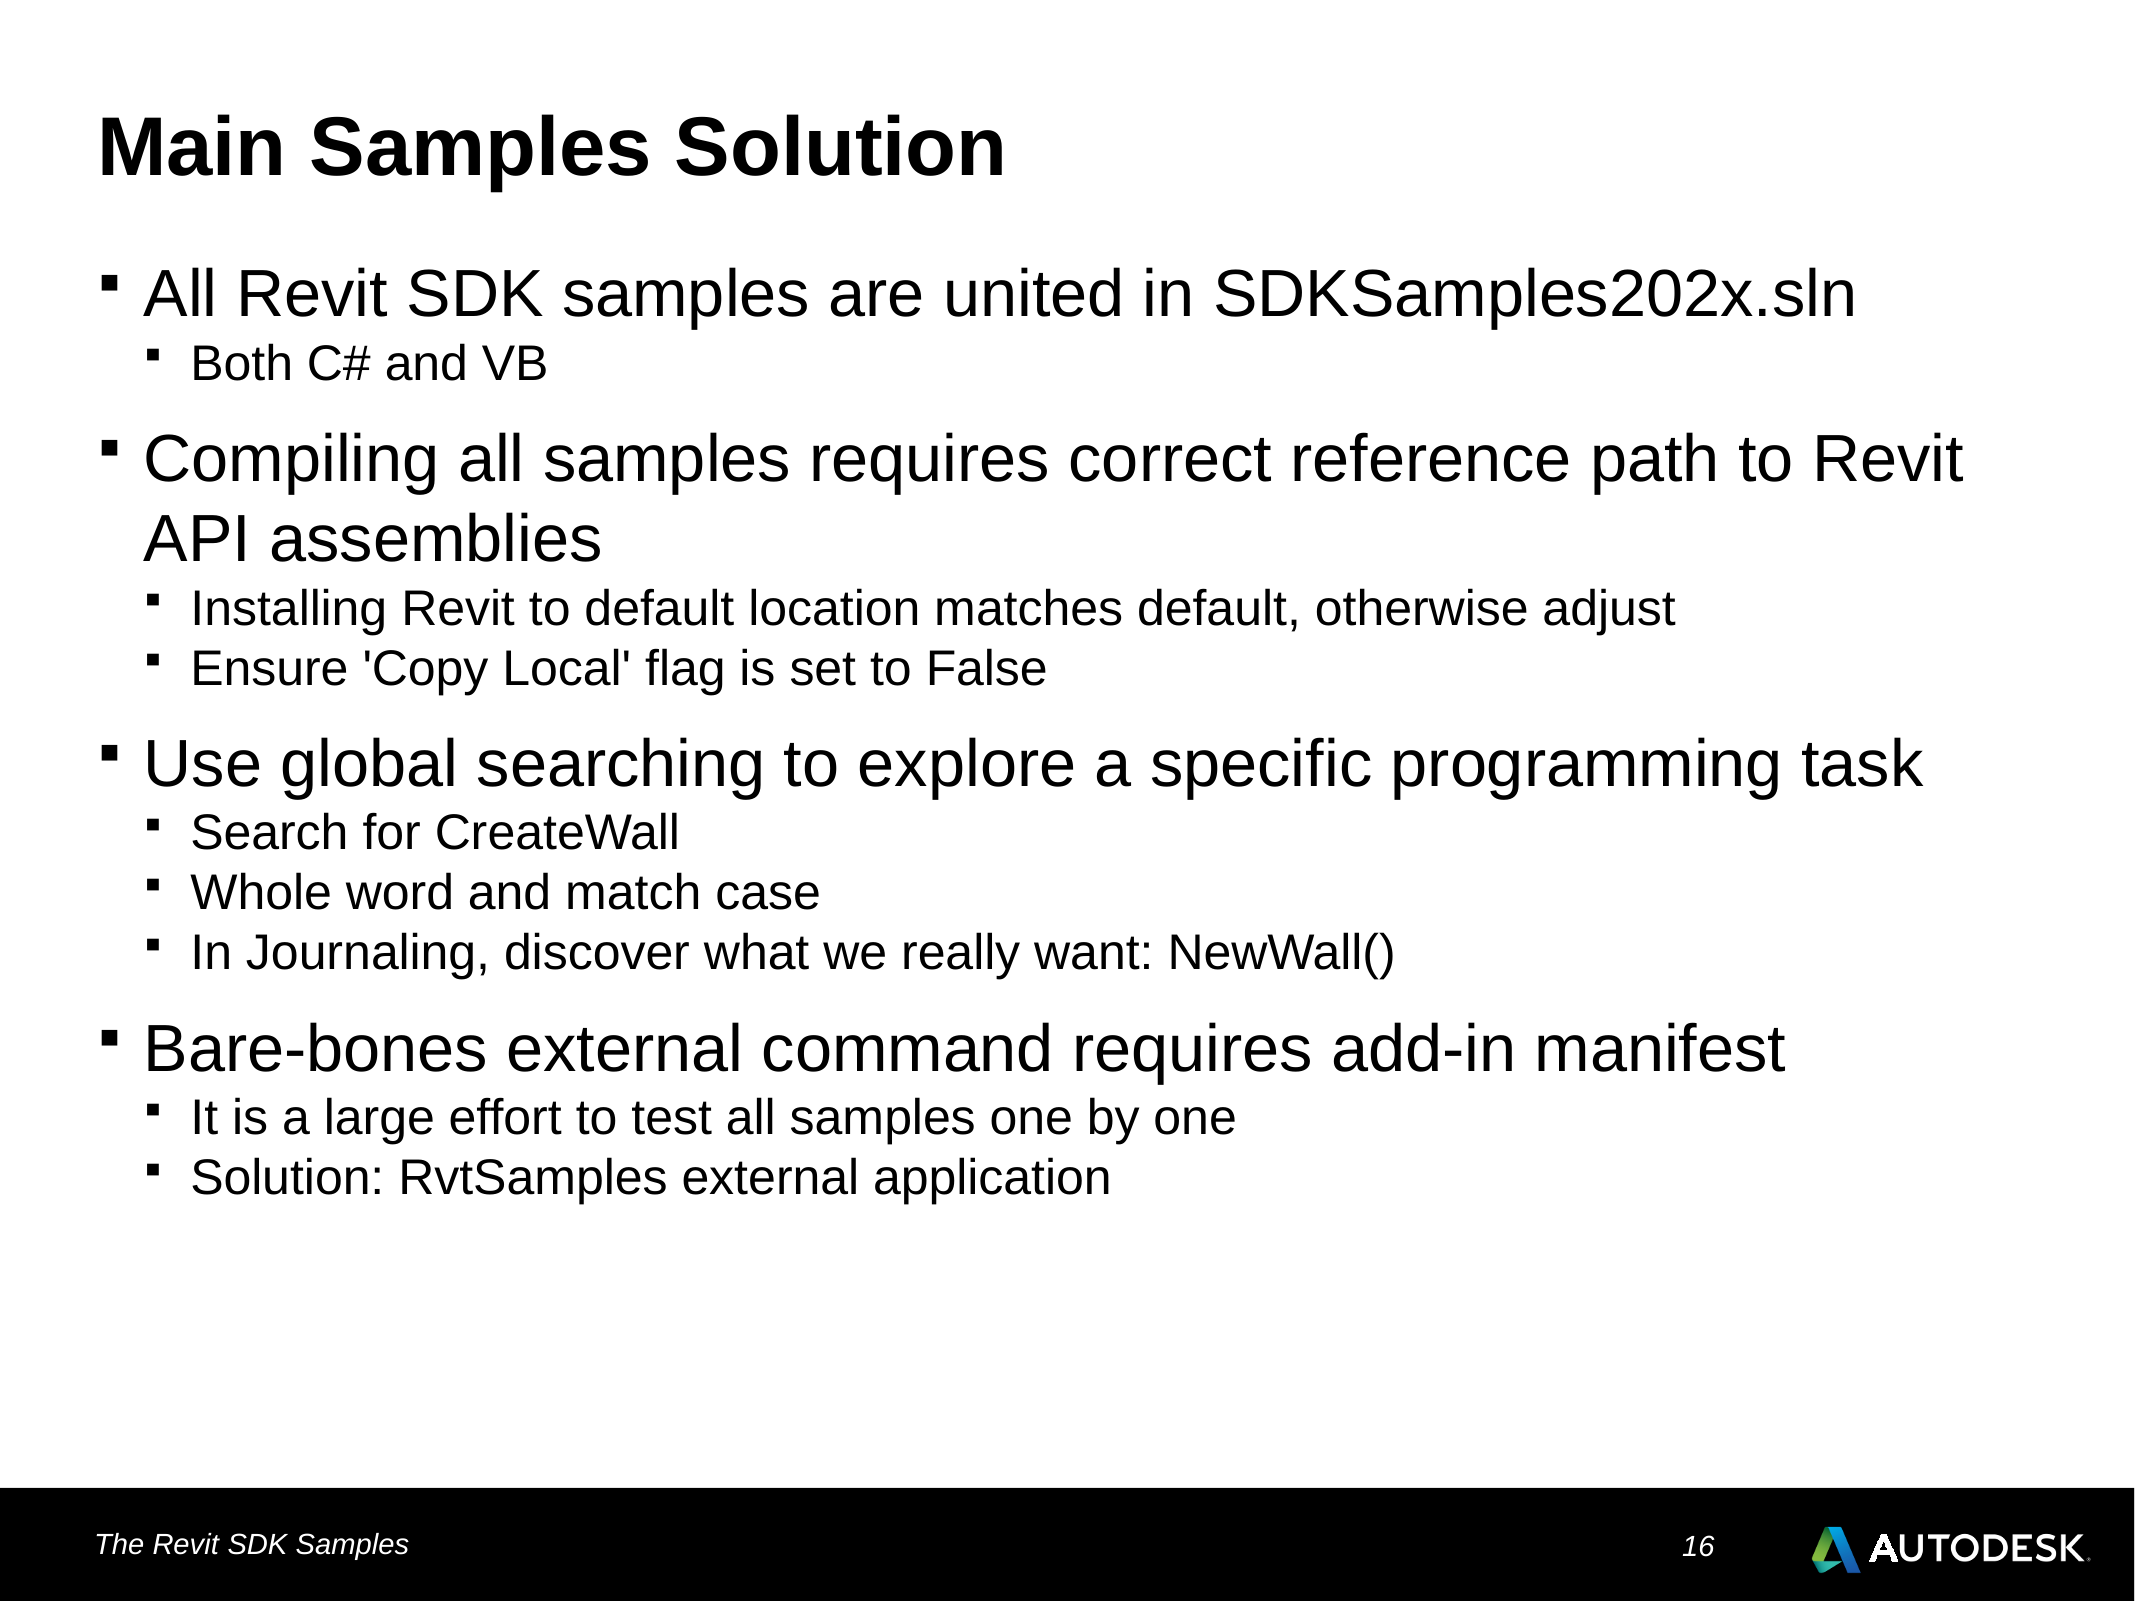

# Main Samples Solution
All Revit SDK samples are united in SDKSamples202x.sln
Both C# and VB
Compiling all samples requires correct reference path to Revit API assemblies
Installing Revit to default location matches default, otherwise adjust
Ensure 'Copy Local' flag is set to False
Use global searching to explore a specific programming task
Search for CreateWall
Whole word and match case
In Journaling, discover what we really want: NewWall()
Bare-bones external command requires add-in manifest
It is a large effort to test all samples one by one
Solution: RvtSamples external application
The Revit SDK Samples
16